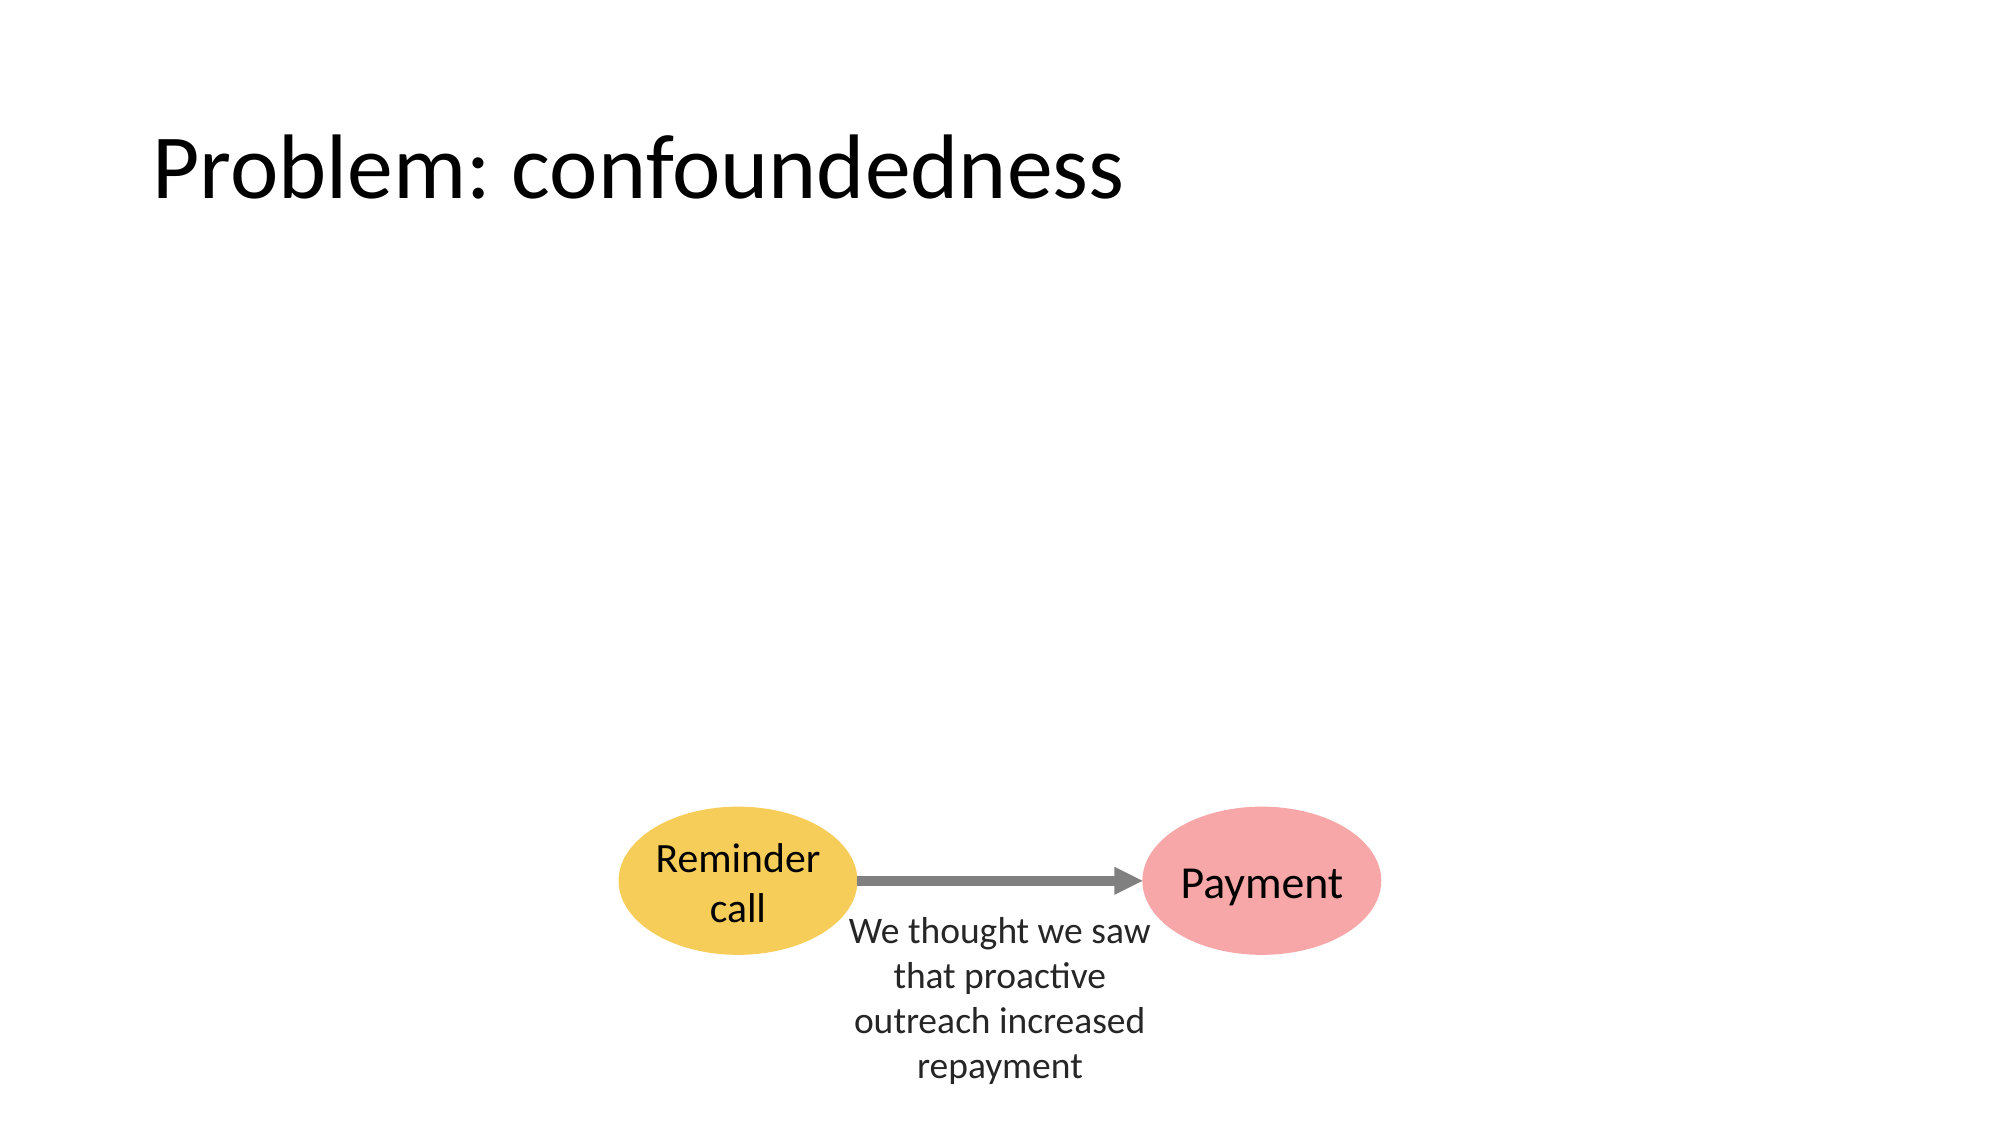

# Problem: confoundedness

Reminder call
Payment
We thought we saw that proactive outreach increased repayment